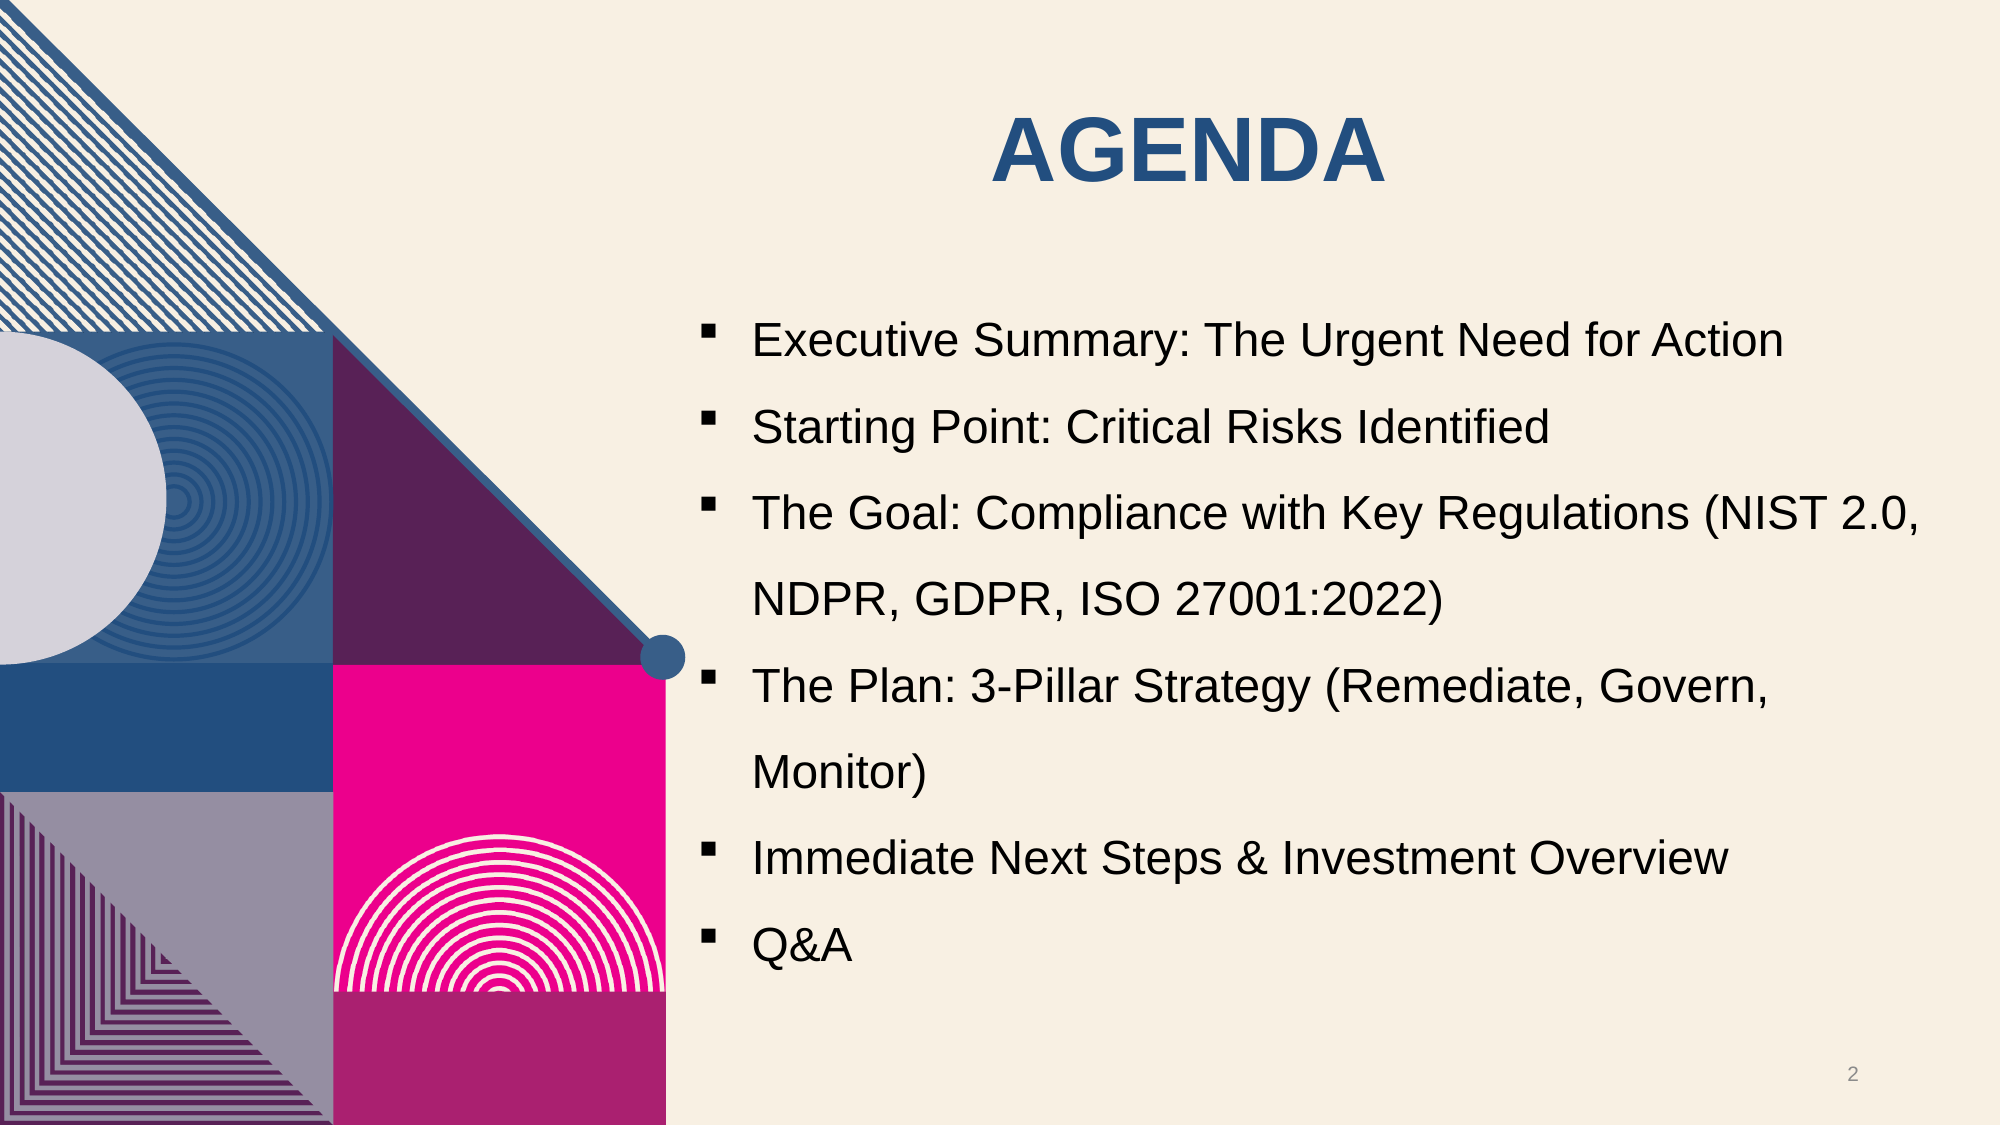

# Agenda
Executive Summary: The Urgent Need for Action
Starting Point: Critical Risks Identified
The Goal: Compliance with Key Regulations (NIST 2.0, NDPR, GDPR, ISO 27001:2022)
The Plan: 3-Pillar Strategy (Remediate, Govern, Monitor)
Immediate Next Steps & Investment Overview
Q&A

2